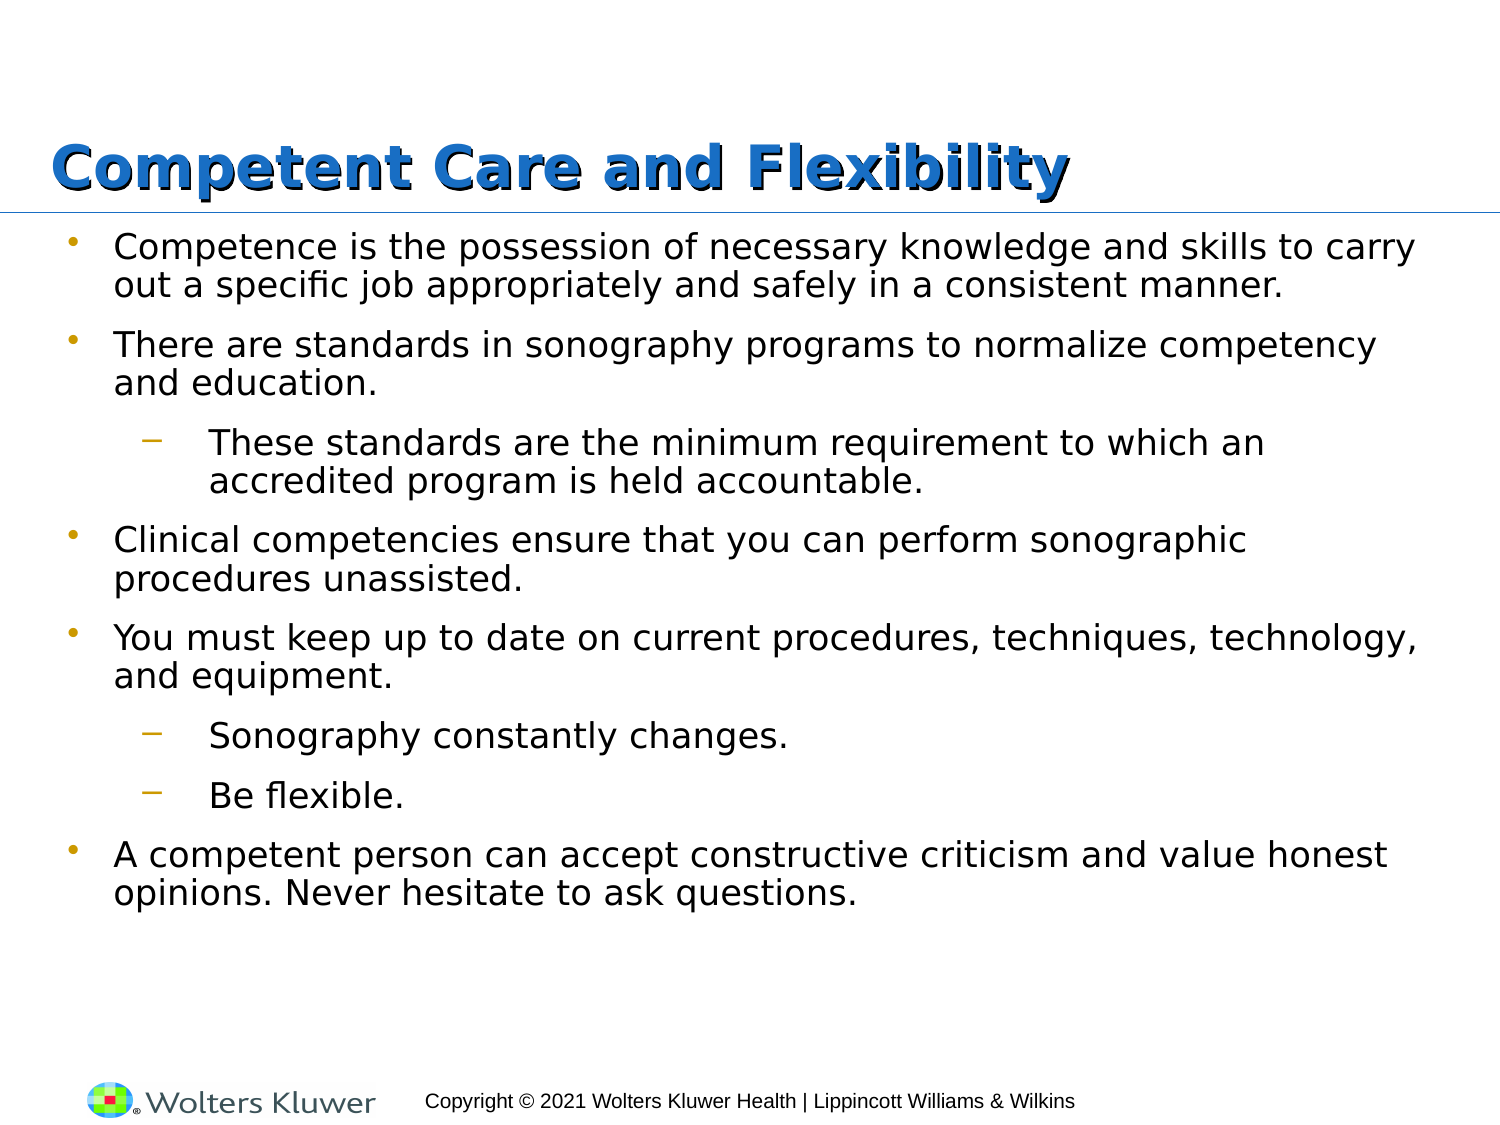

# Competent Care and Flexibility
Competence is the possession of necessary knowledge and skills to carry out a specific job appropriately and safely in a consistent manner.
There are standards in sonography programs to normalize competency and education.
These standards are the minimum requirement to which an accredited program is held accountable.
Clinical competencies ensure that you can perform sonographic procedures unassisted.
You must keep up to date on current procedures, techniques, technology, and equipment.
Sonography constantly changes.
Be flexible.
A competent person can accept constructive criticism and value honest opinions. Never hesitate to ask questions.